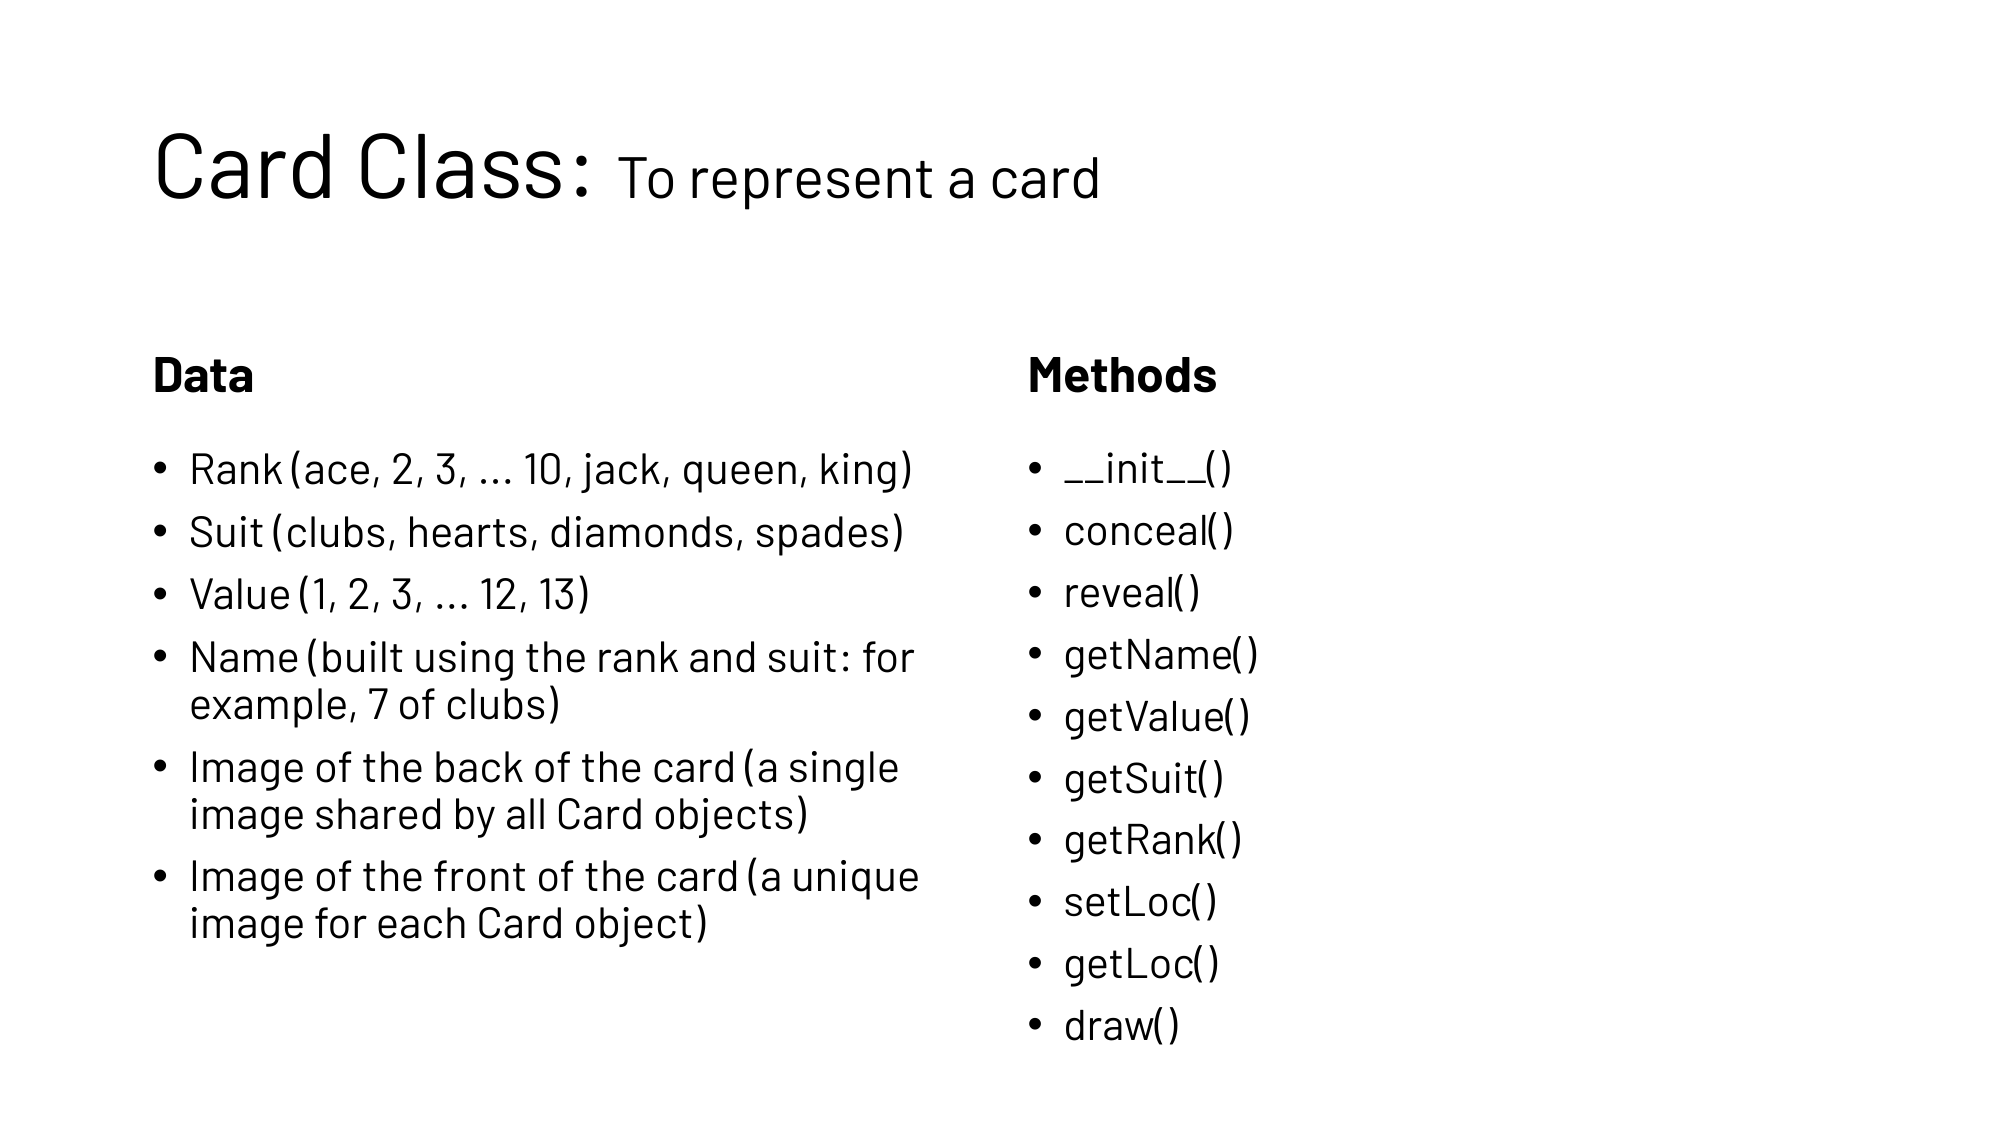

# Card Class: To represent a card
Data
Methods
Rank (ace, 2, 3, ... 10, jack, queen, king)
Suit (clubs, hearts, diamonds, spades)
Value (1, 2, 3, ... 12, 13)
Name (built using the rank and suit: for example, 7 of clubs)
Image of the back of the card (a single image shared by all Card objects)
Image of the front of the card (a unique image for each Card object)

__init__()
conceal()
reveal()
getName()
getValue()
getSuit()
getRank()
setLoc()
getLoc()
draw()